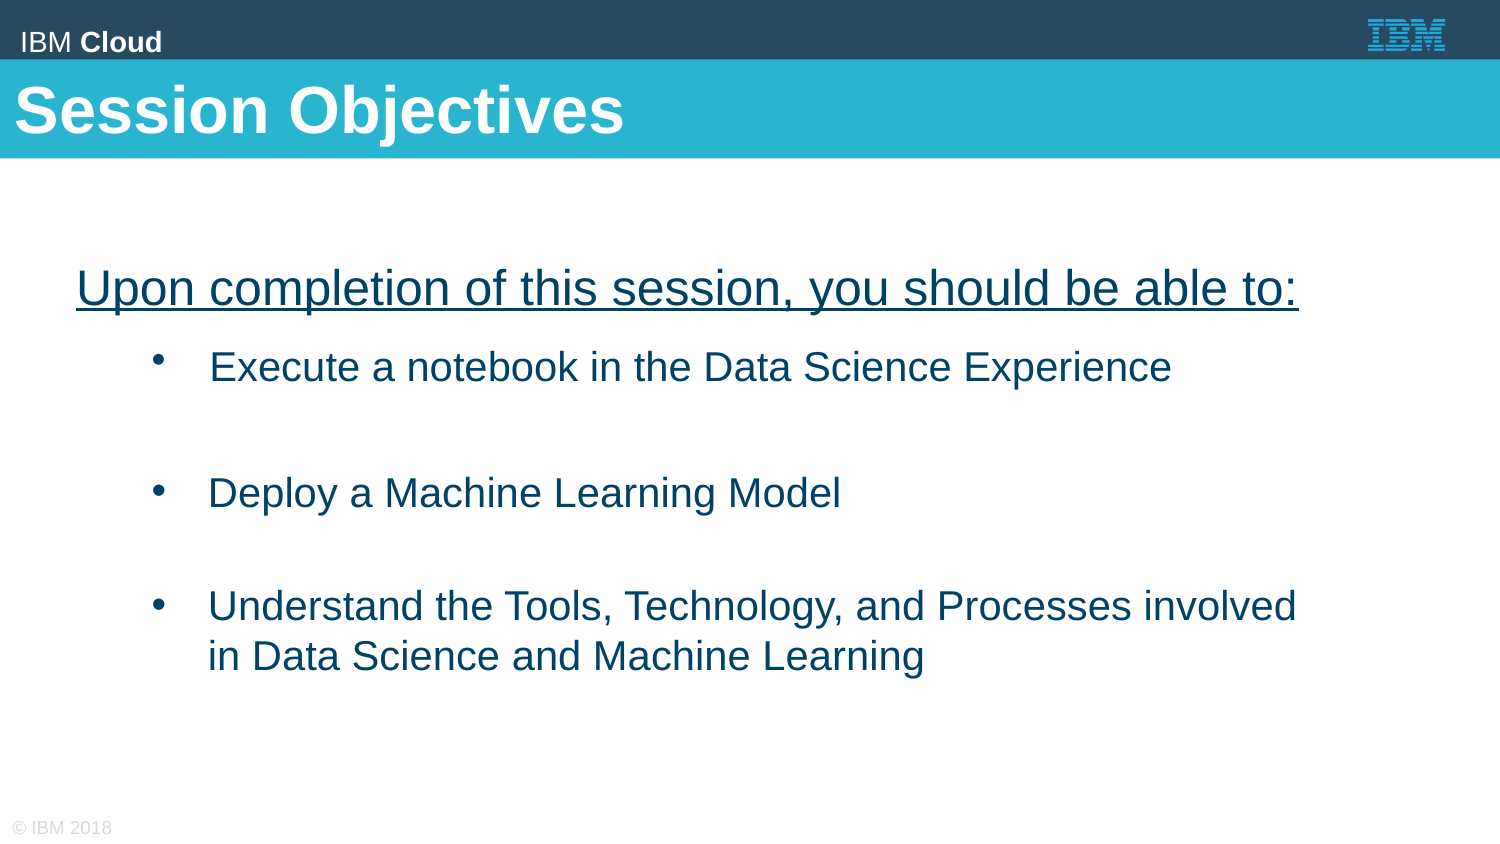

Session Objectives

Upon completion of this session, you should be able to:
Execute a notebook in the Data Science Experience
Deploy a Machine Learning Model
Understand the Tools, Technology, and Processes involved in Data Science and Machine Learning